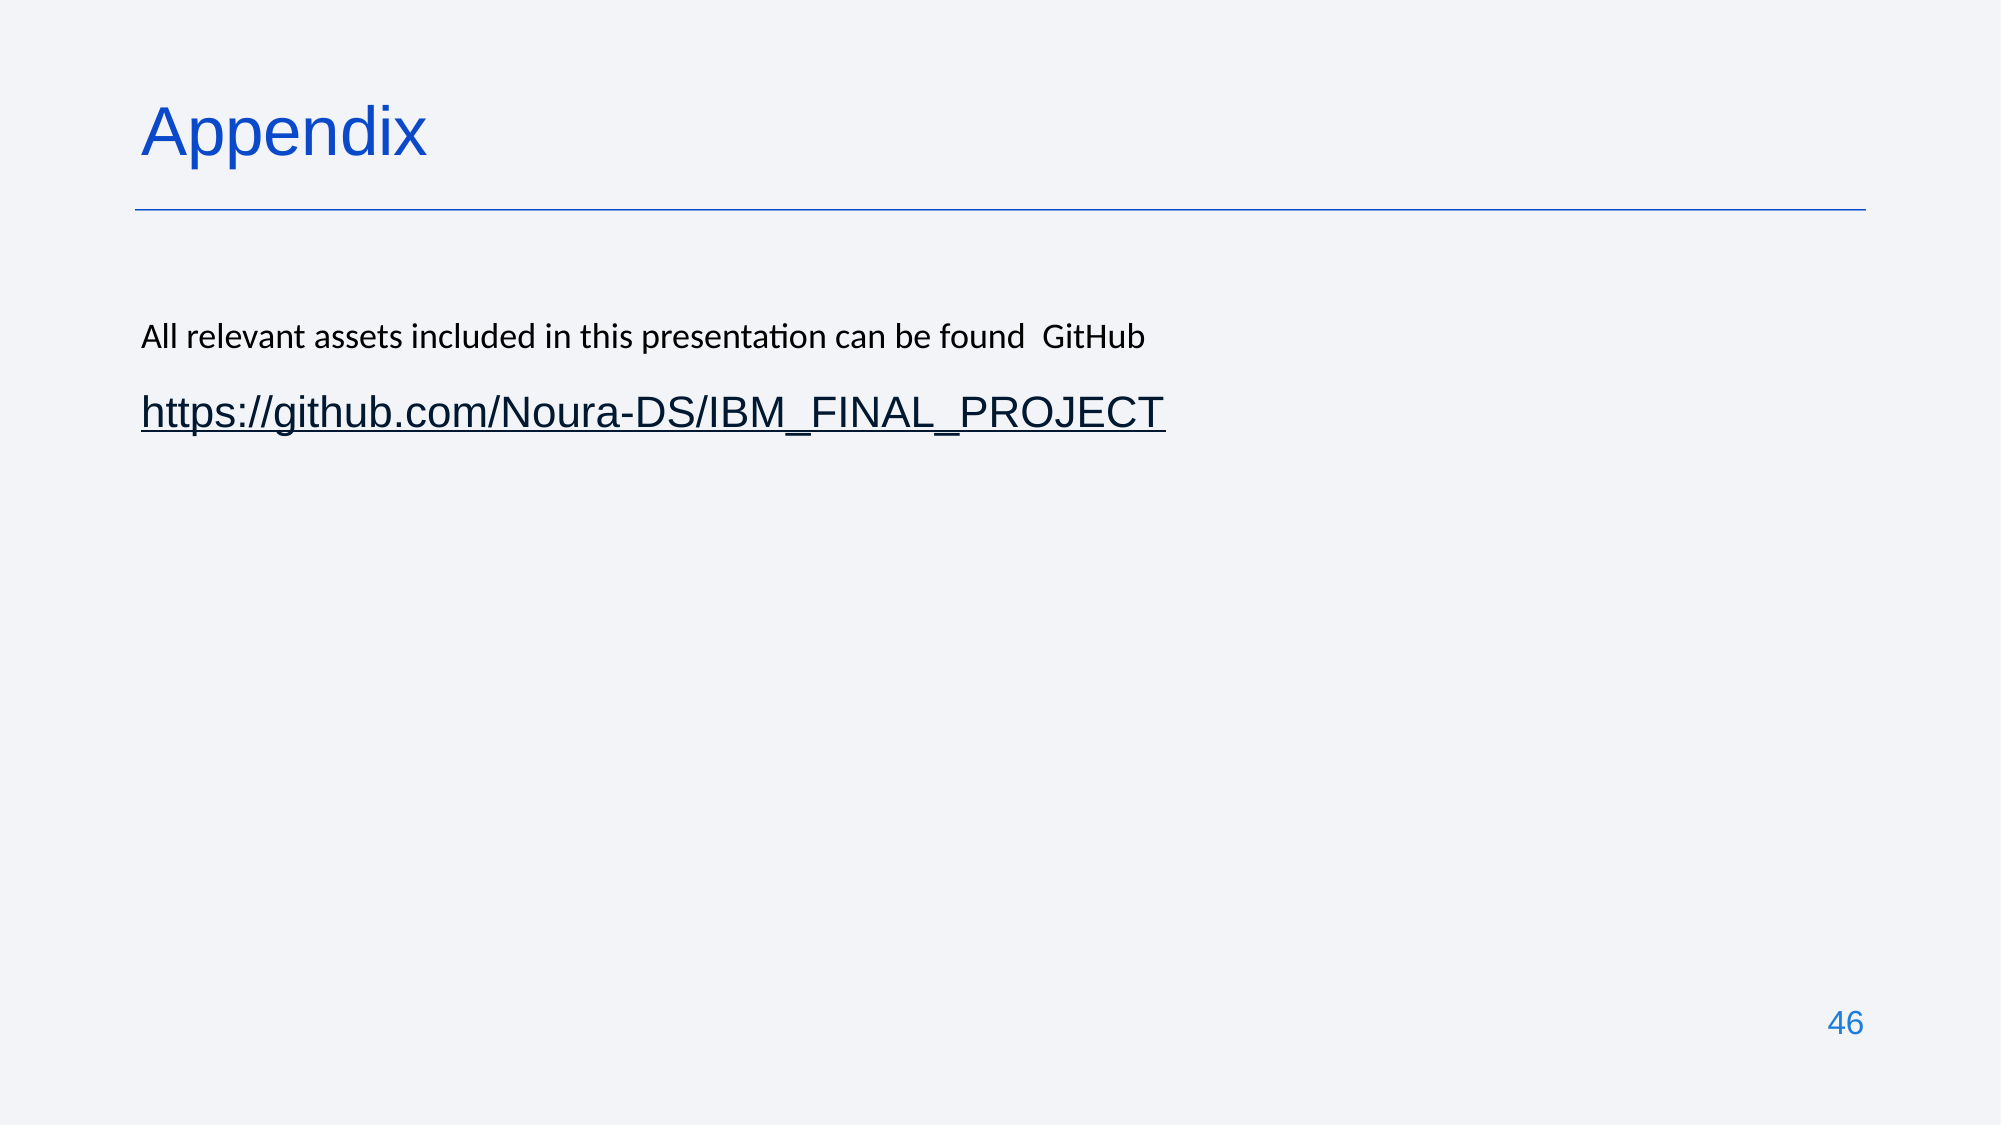

Appendix
All relevant assets included in this presentation can be found  GitHub
https://github.com/Noura-DS/IBM_FINAL_PROJECT

46